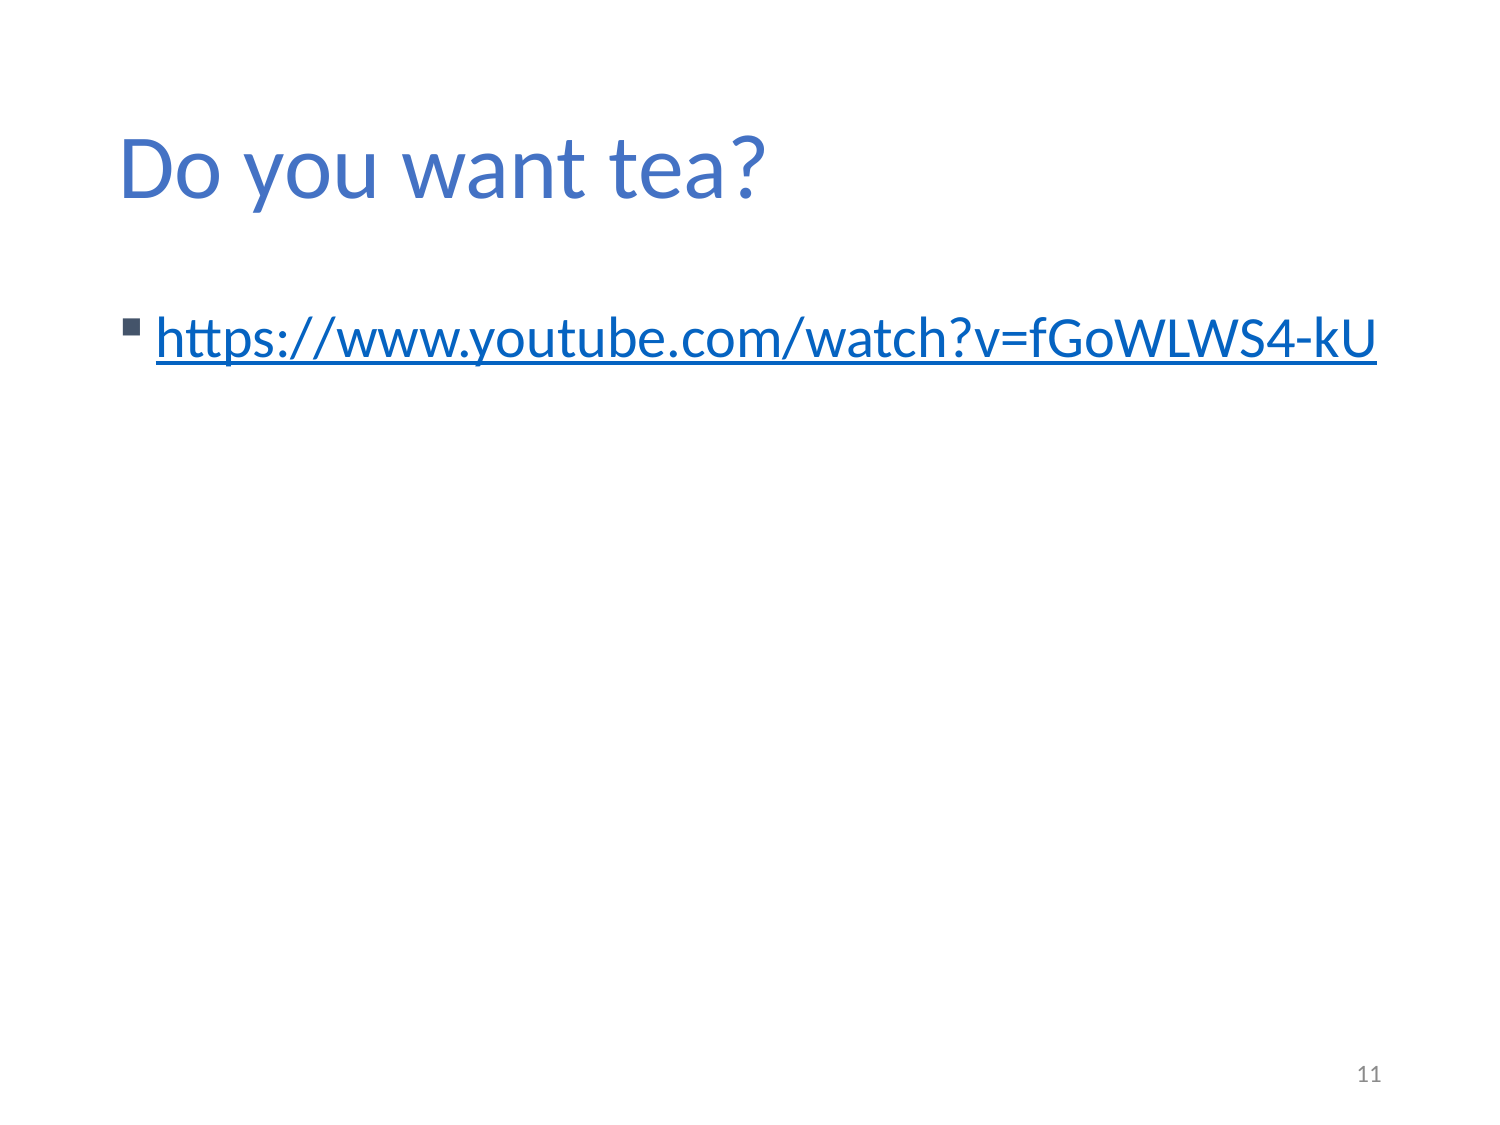

# Do you want tea?
https://www.youtube.com/watch?v=fGoWLWS4-kU
11